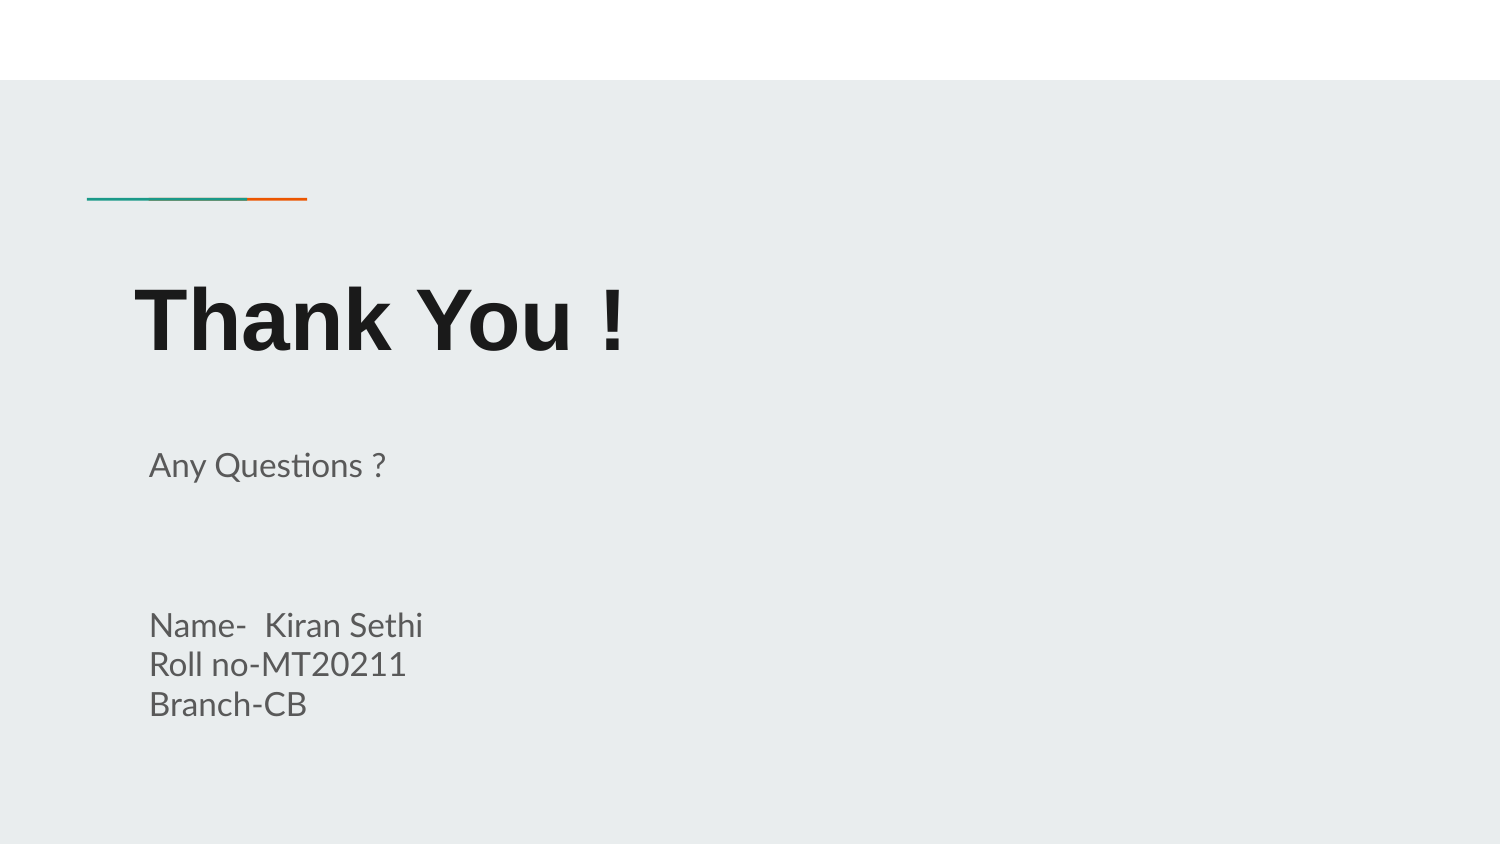

# Thank You !
Any Questions ?

Name-  Kiran Sethi
Roll no-MT20211
Branch-CB